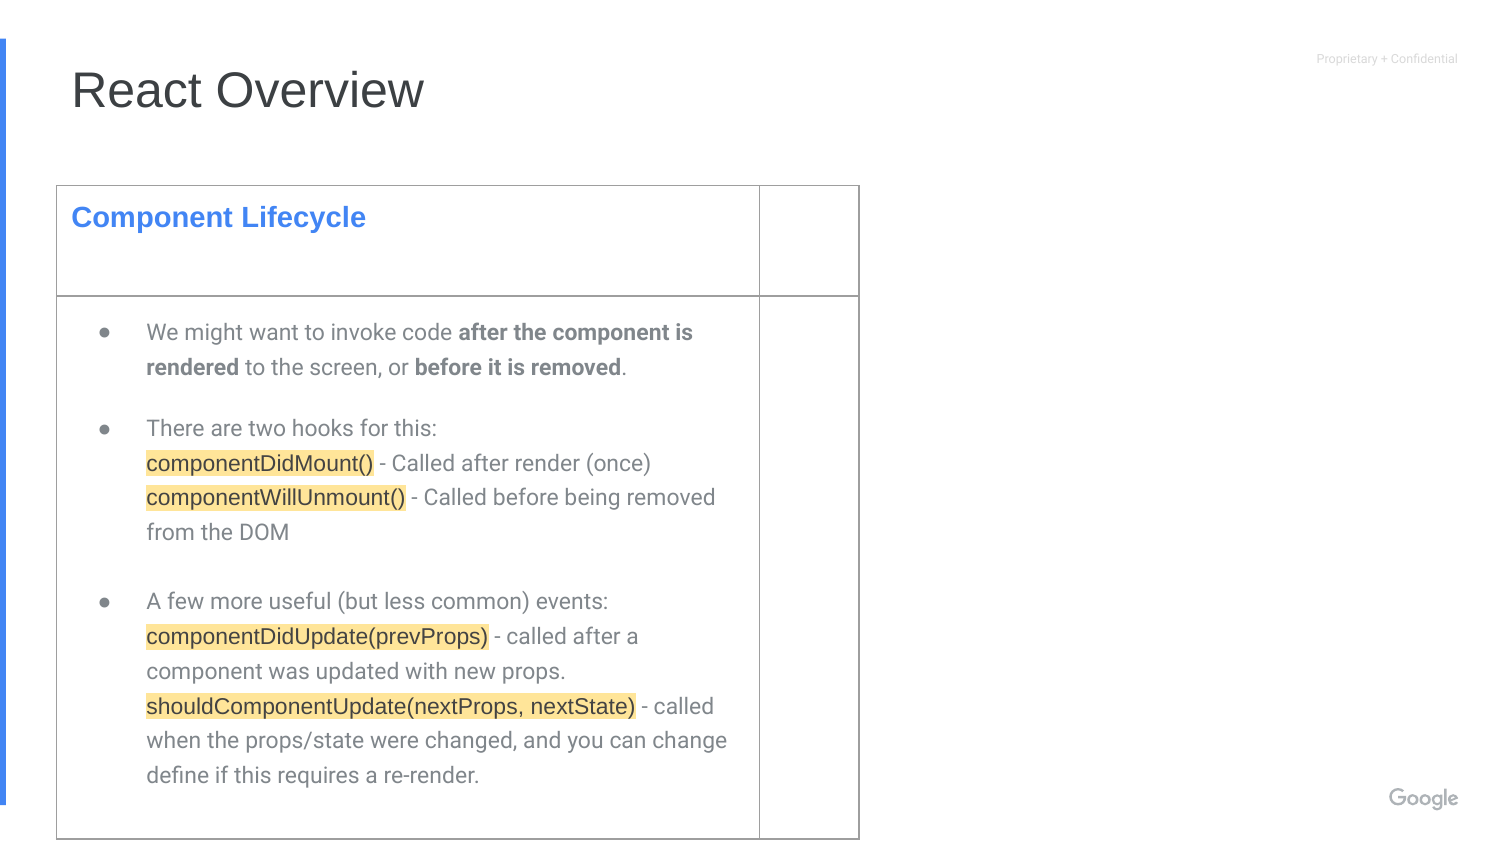

React Overview
| Component Lifecycle |  |
| --- | --- |
| We might want to invoke code after the component is rendered to the screen, or before it is removed. There are two hooks for this: componentDidMount() - Called after render (once) componentWillUnmount() - Called before being removed from the DOM A few more useful (but less common) events: componentDidUpdate(prevProps) - called after a component was updated with new props. shouldComponentUpdate(nextProps, nextState) - called when the props/state were changed, and you can change define if this requires a re-render. |  |